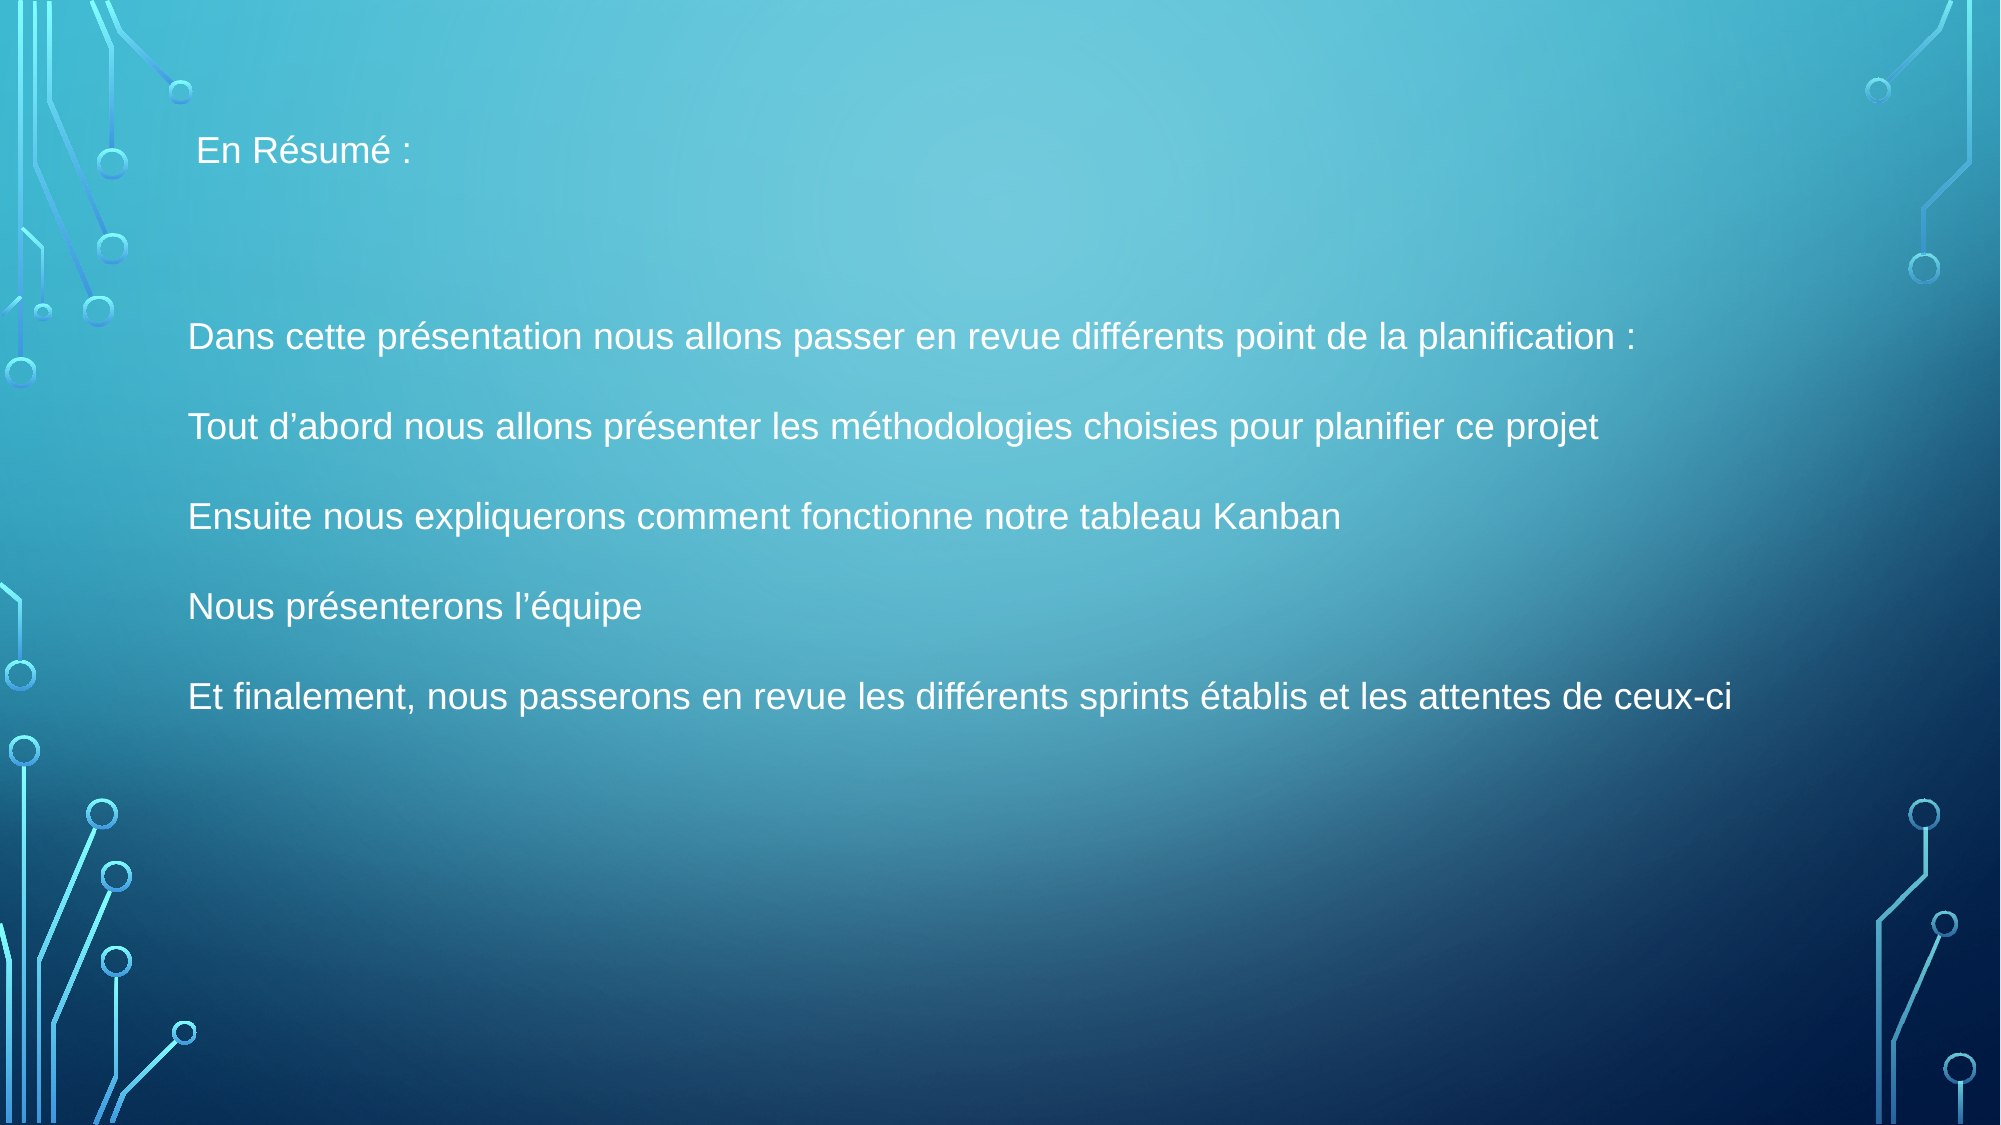

En Résumé :
Dans cette présentation nous allons passer en revue différents point de la planification :

Tout d’abord nous allons présenter les méthodologies choisies pour planifier ce projet

Ensuite nous expliquerons comment fonctionne notre tableau Kanban

Nous présenterons l’équipe

Et finalement, nous passerons en revue les différents sprints établis et les attentes de ceux-ci